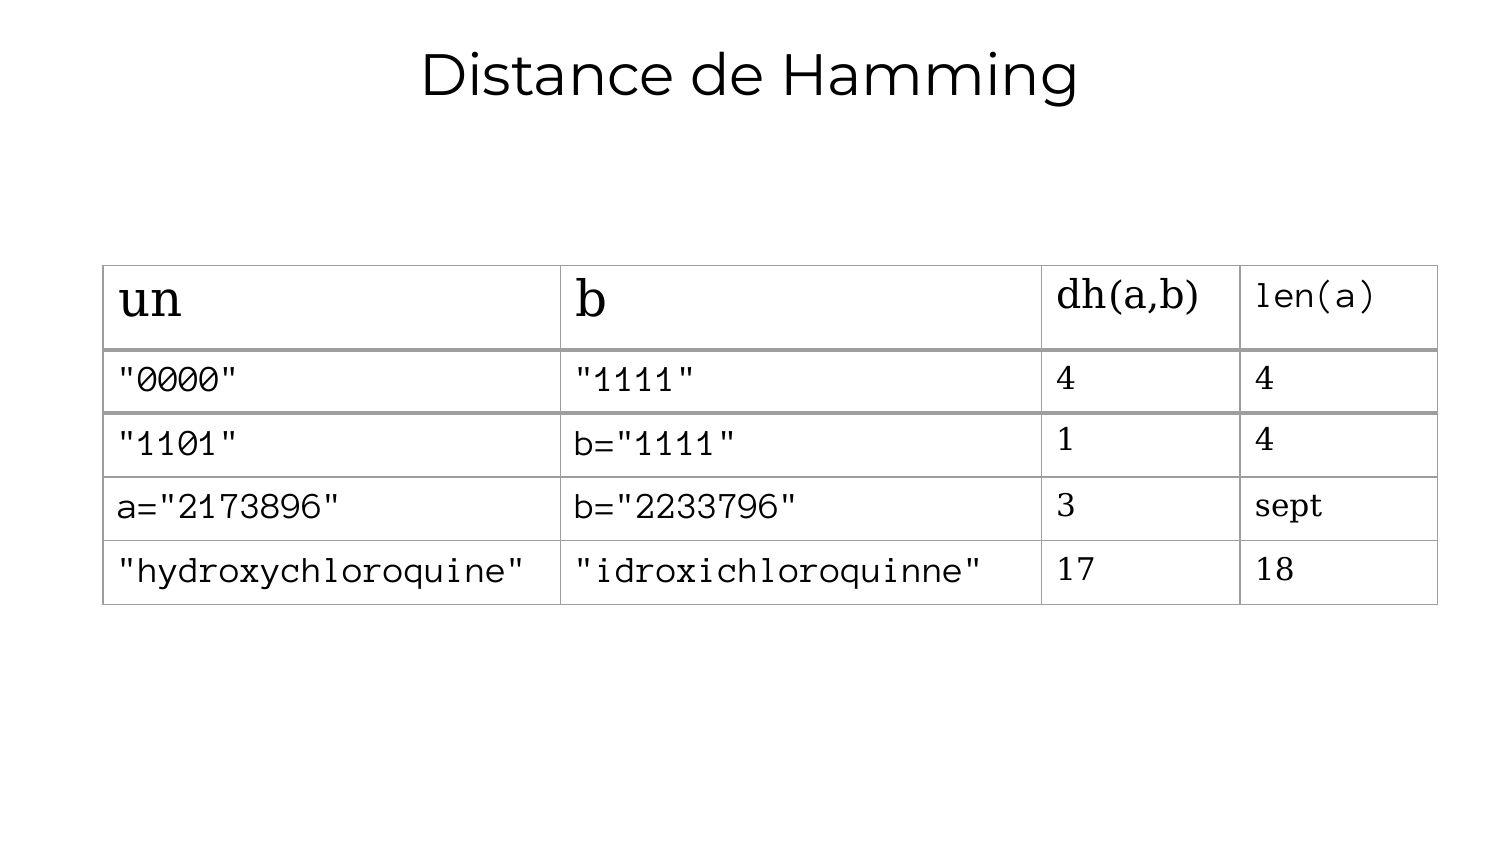

# Distance de Hamming
| un | b | dh(a,b) | len(a) |
| --- | --- | --- | --- |
| "0000" | "1111" | 4 | 4 |
| "1101" | b="1111" | 1 | 4 |
| a="2173896" | b="2233796" | 3 | sept |
| "hydroxychloroquine" | "idroxichloroquinne" | 17 | 18 |